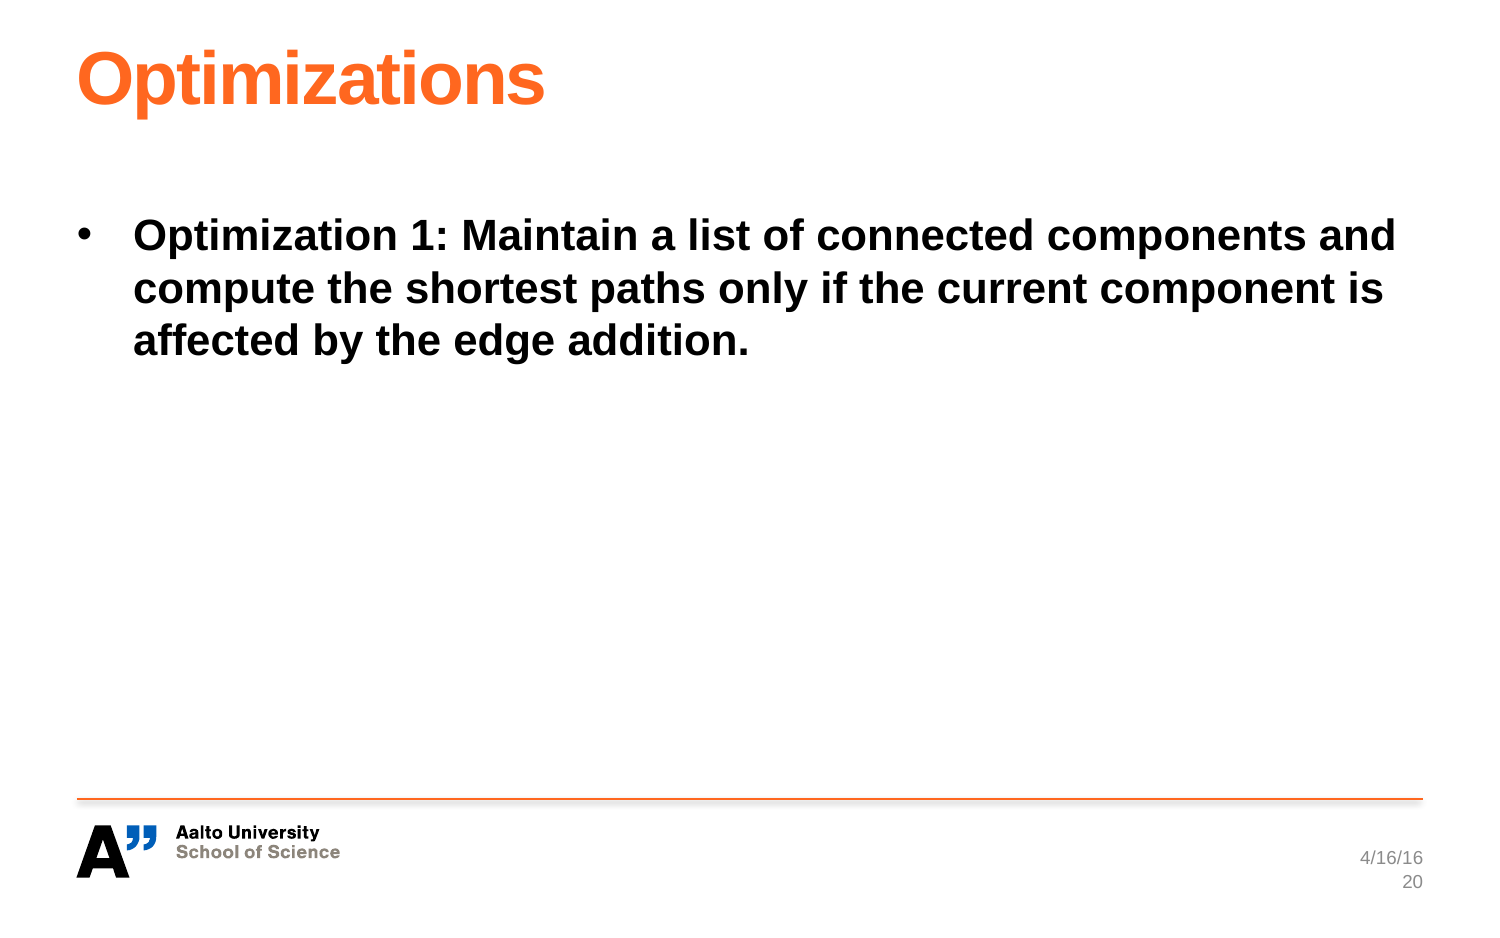

# Optimizations
Optimization 1: Maintain a list of connected components and compute the shortest paths only if the current component is affected by the edge addition.
4/16/16
20